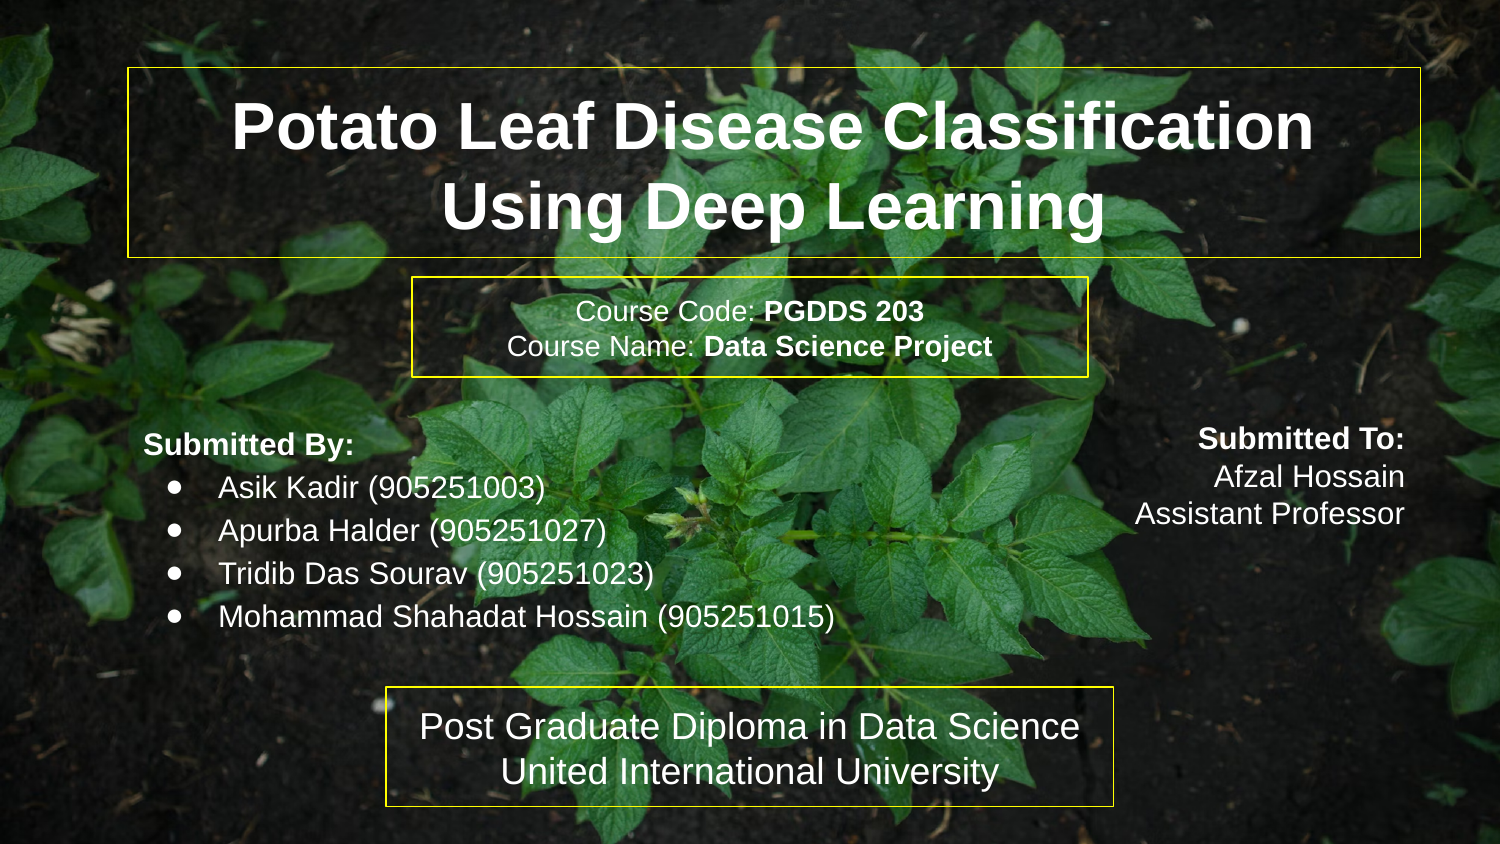

Potato Leaf Disease Classification Using Deep Learning
Course Code: PGDDS 203
Course Name: Data Science Project
Submitted By:
Asik Kadir (905251003)
Apurba Halder (905251027)
Tridib Das Sourav (905251023)
Mohammad Shahadat Hossain (905251015)

Submitted To:
Afzal Hossain
Assistant Professor

Post Graduate Diploma in Data Science
United International University